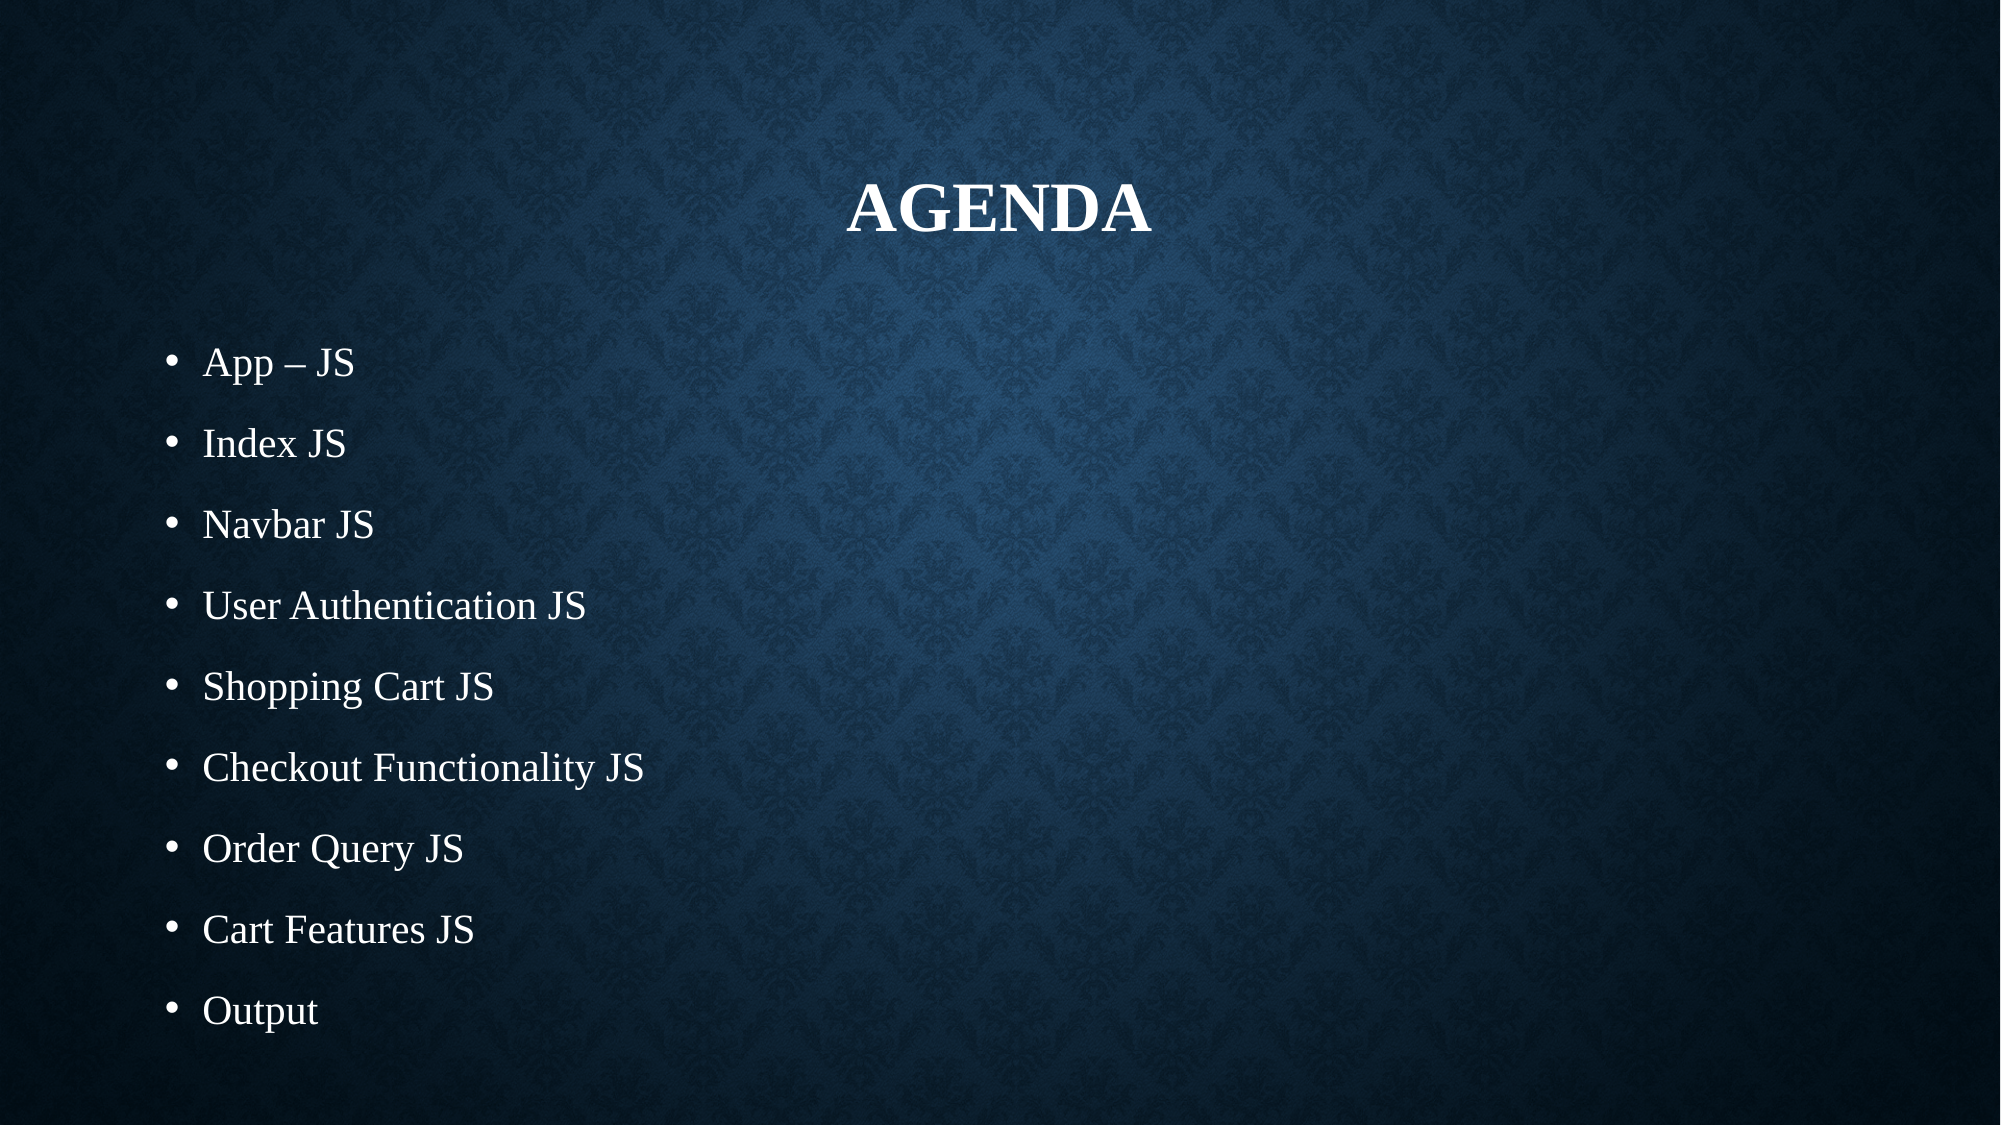

# AGENDA
App – JS
Index JS
Navbar JS
User Authentication JS
Shopping Cart JS
Checkout Functionality JS
Order Query JS
Cart Features JS
Output